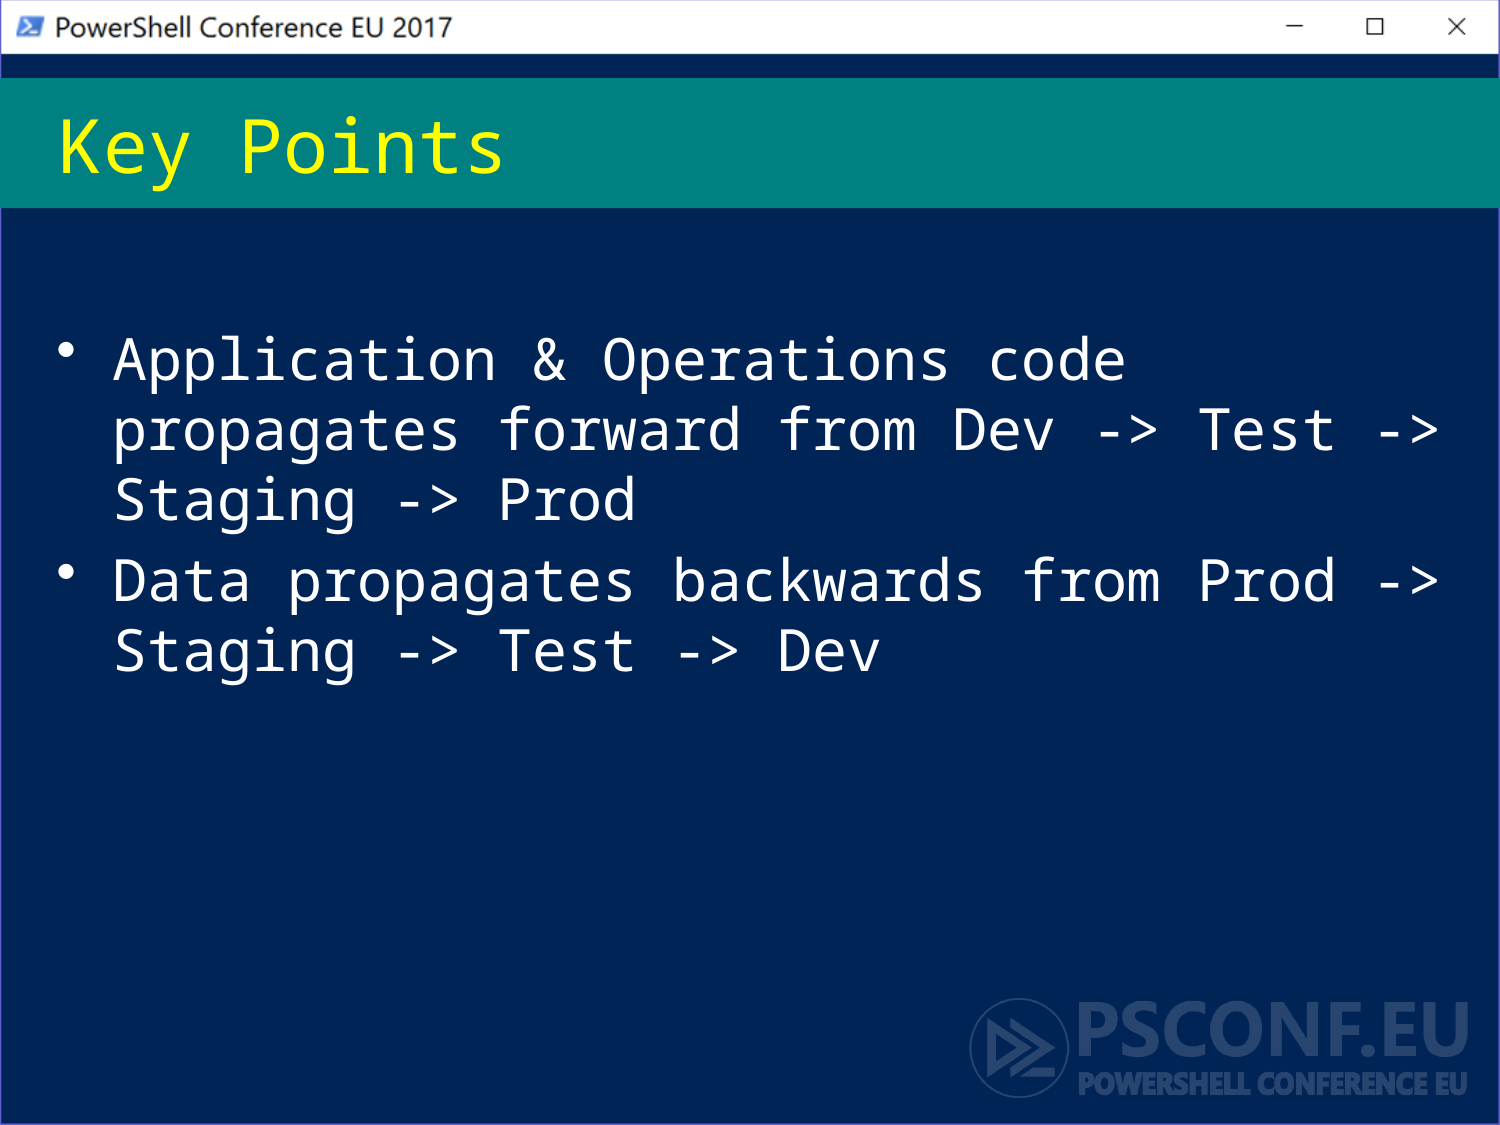

# Key Points
Application & Operations code propagates forward from Dev -> Test -> Staging -> Prod
Data propagates backwards from Prod -> Staging -> Test -> Dev